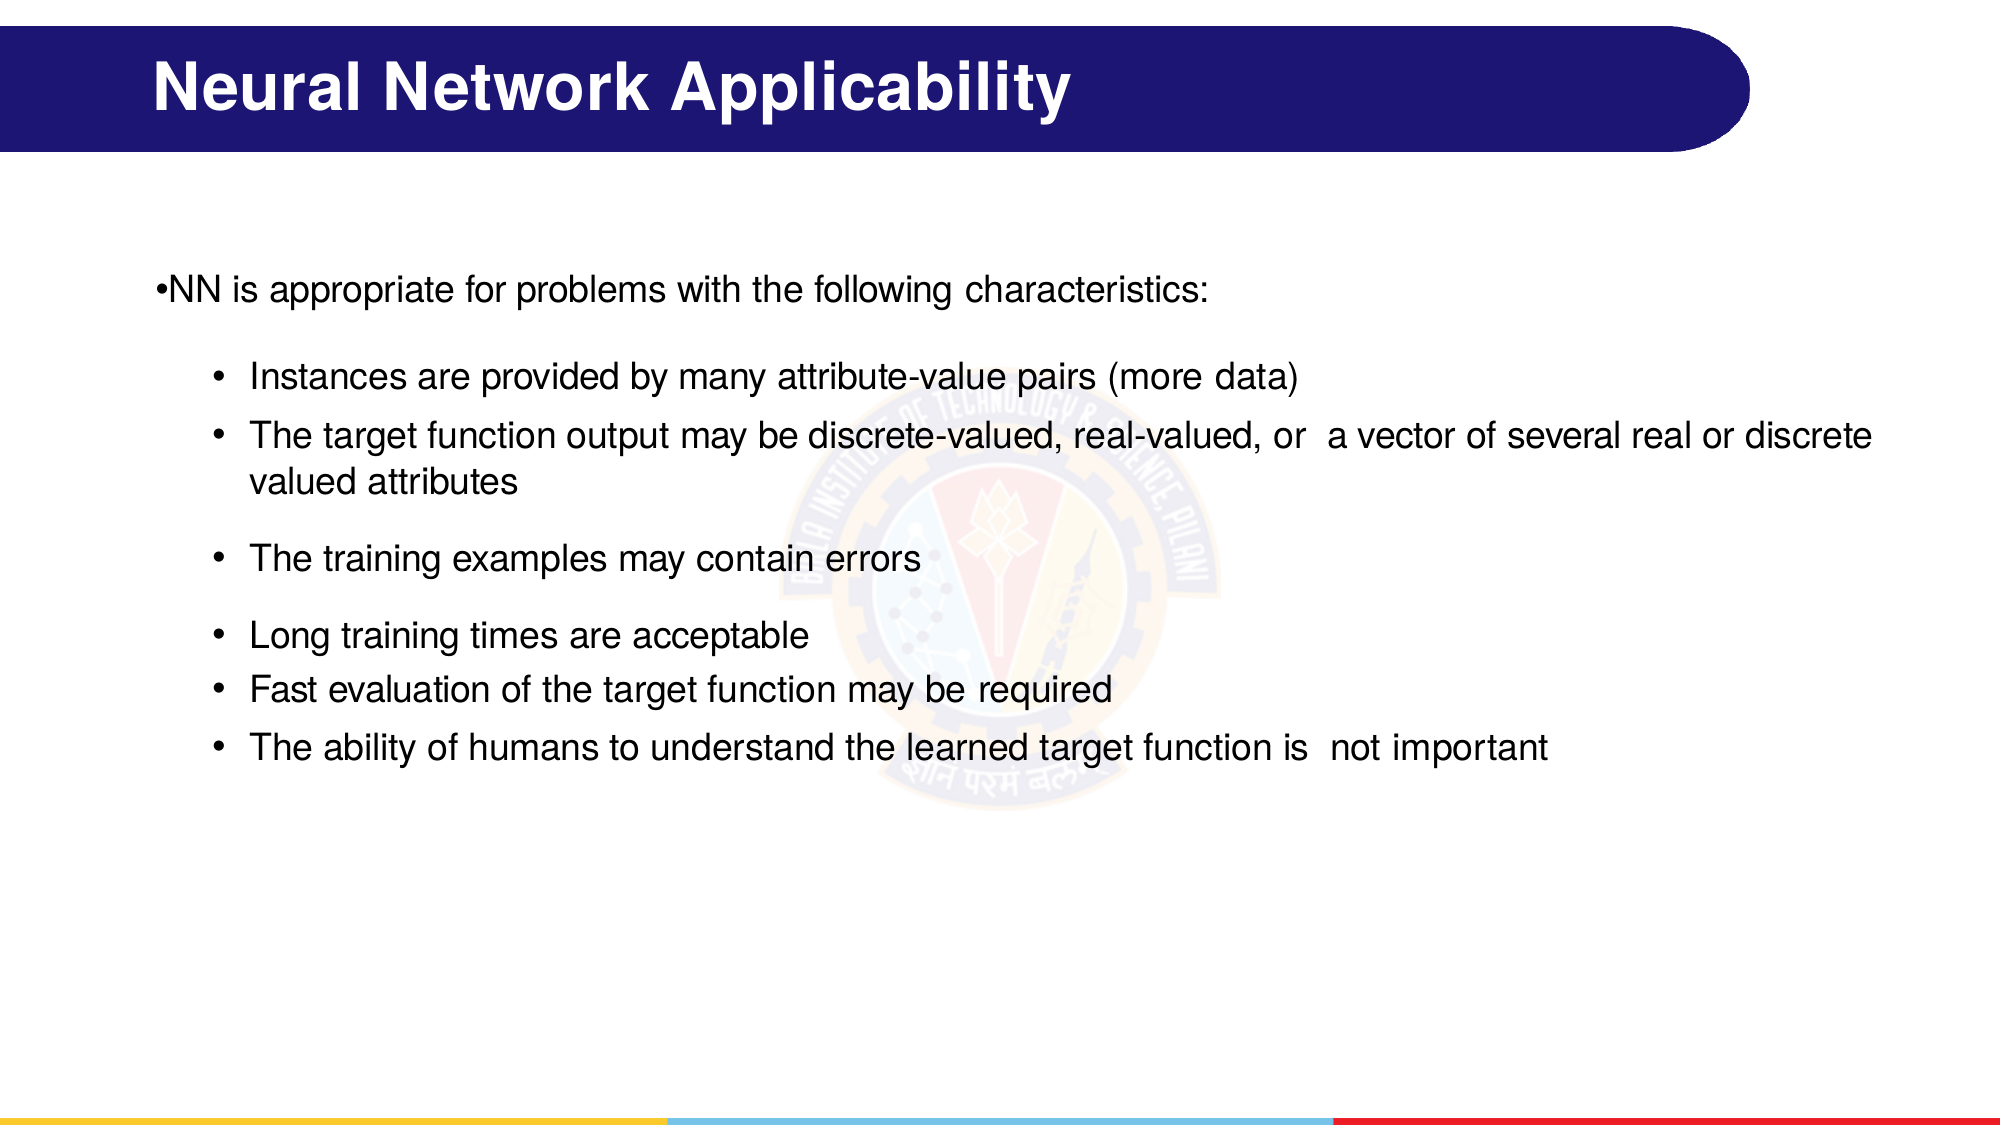

# Neural Network Applicability

NN is appropriate for problems with the following characteristics:
Instances are provided by many attribute-value pairs (more data)
The target function output may be discrete-valued, real-valued, or  a vector of several real or discrete valued attributes
The training examples may contain errors
Long training times are acceptable
Fast evaluation of the target function may be required
The ability of humans to understand the learned target function is  not important